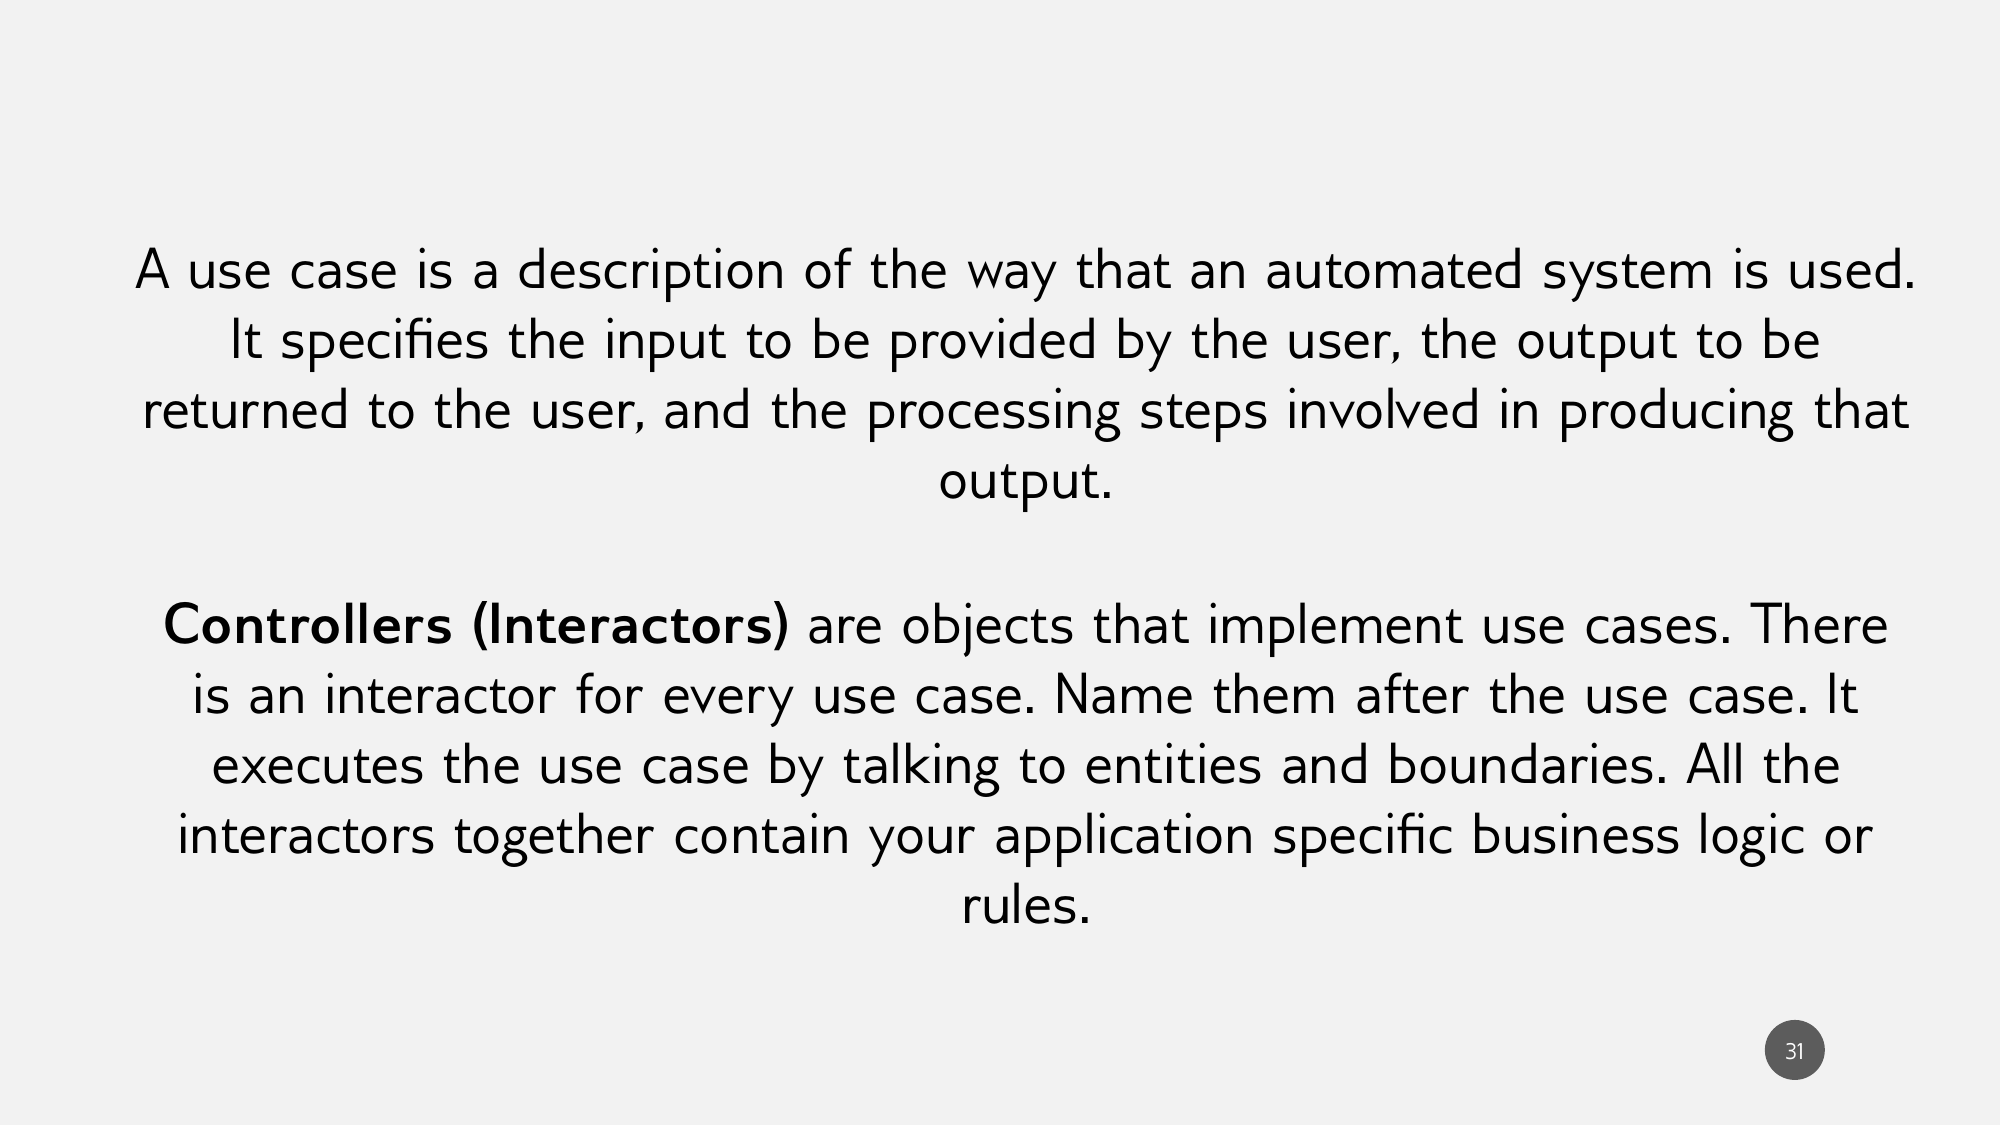

A use case is a description of the way that an automated system is used. It specifies the input to be provided by the user, the output to be returned to the user, and the processing steps involved in producing that output.
Controllers (Interactors) are objects that implement use cases. There is an interactor for every use case. Name them after the use case. It executes the use case by talking to entities and boundaries. All the interactors together contain your application specific business logic or rules.
31